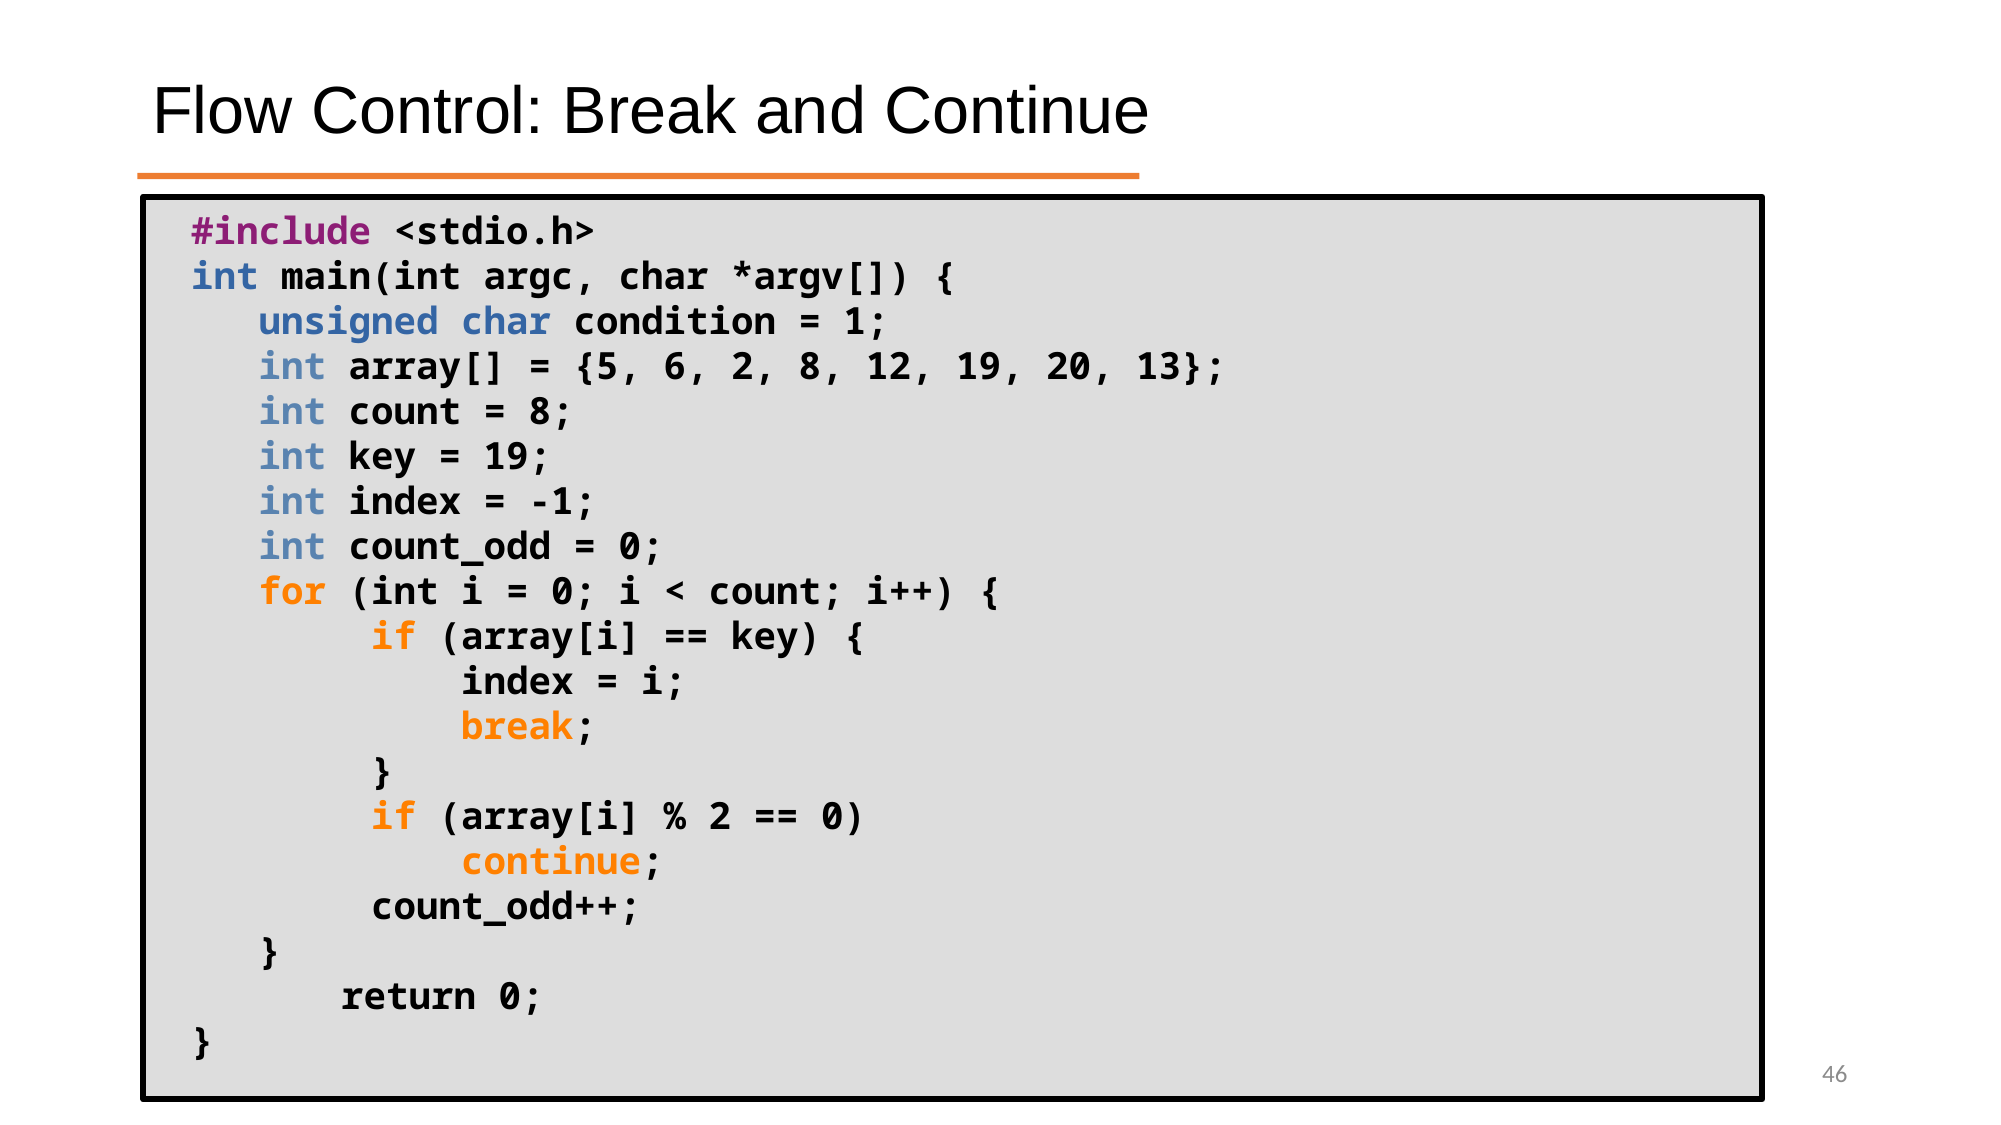

Flow Control: Break and Continue
#include <stdio.h>
int main(int argc, char *argv[]) {
   unsigned char condition = 1;
   int array[] = {5, 6, 2, 8, 12, 19, 20, 13};
   int count = 8;
   int key = 19;
   int index = -1;
   int count_odd = 0;
   for (int i = 0; i < count; i++) {
        if (array[i] == key) {
            index = i;
            break;
        }
        if (array[i] % 2 == 0)
            continue;
        count_odd++;
   }
	return 0;
}
46